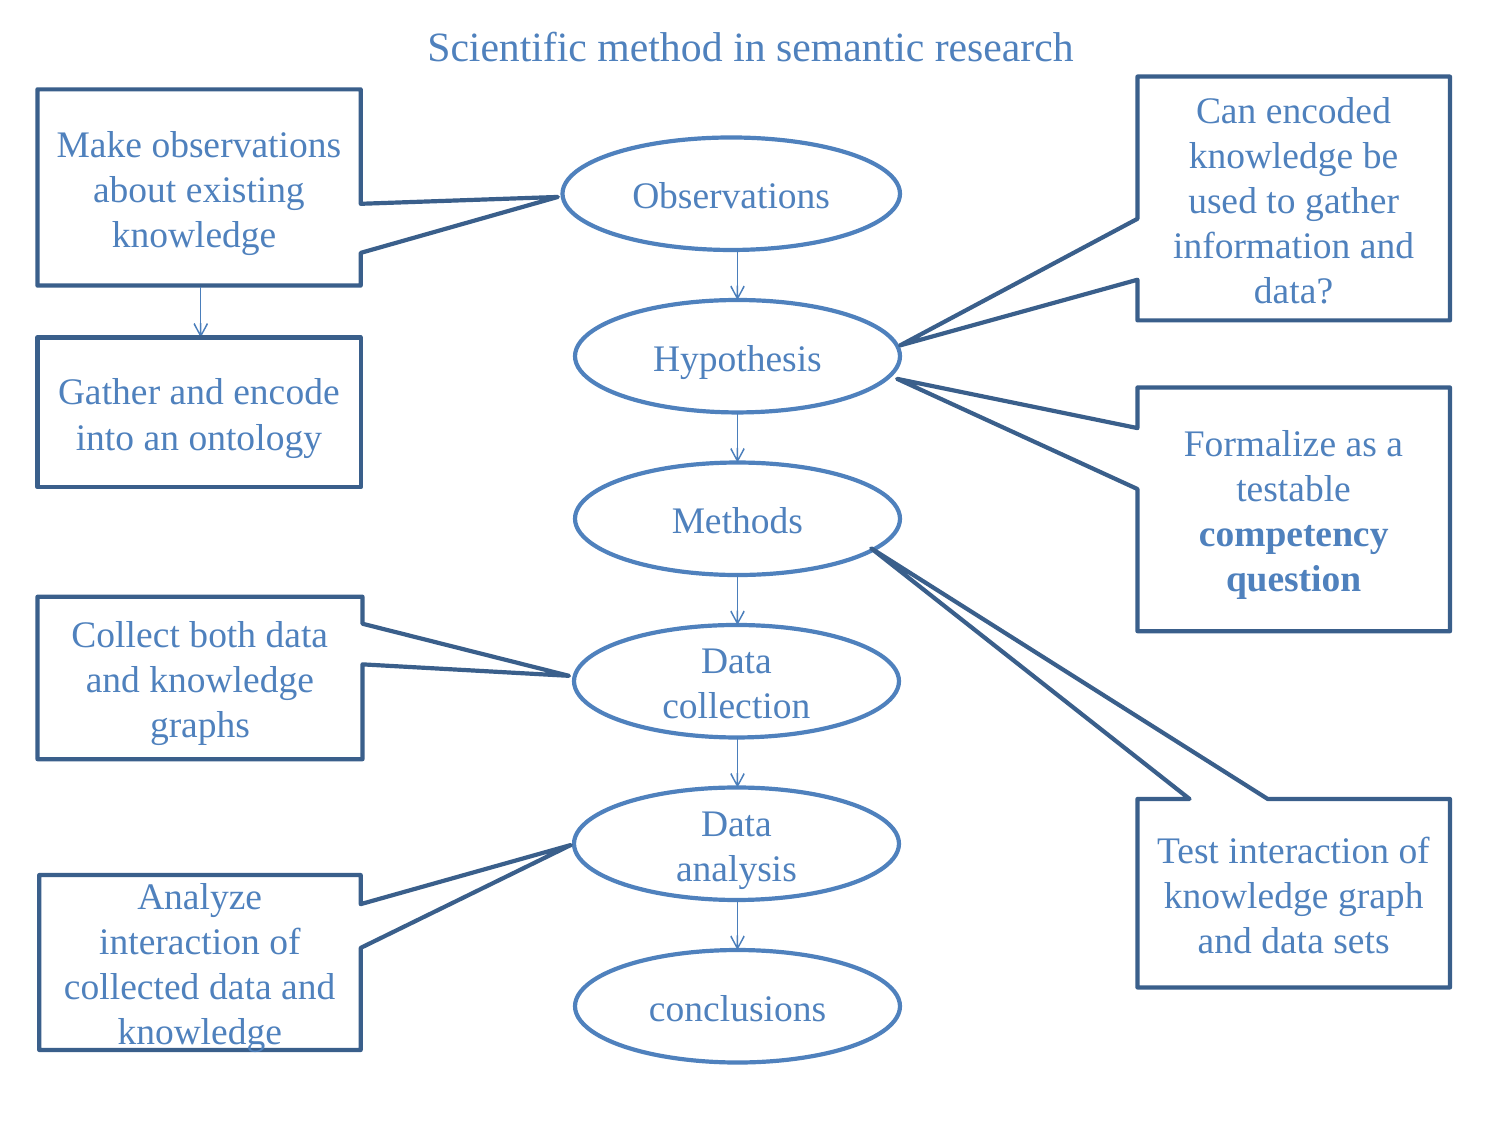

Scientific method in semantic research
Can encoded knowledge be used to gather information and data?
Make observations about existing knowledge
Observations
Hypothesis
Gather and encode into an ontology
Formalize as a testable competency question
Methods
Collect both data and knowledge graphs
Data collection
Data analysis
Test interaction of knowledge graph and data sets
Analyze interaction of collected data and knowledge
conclusions